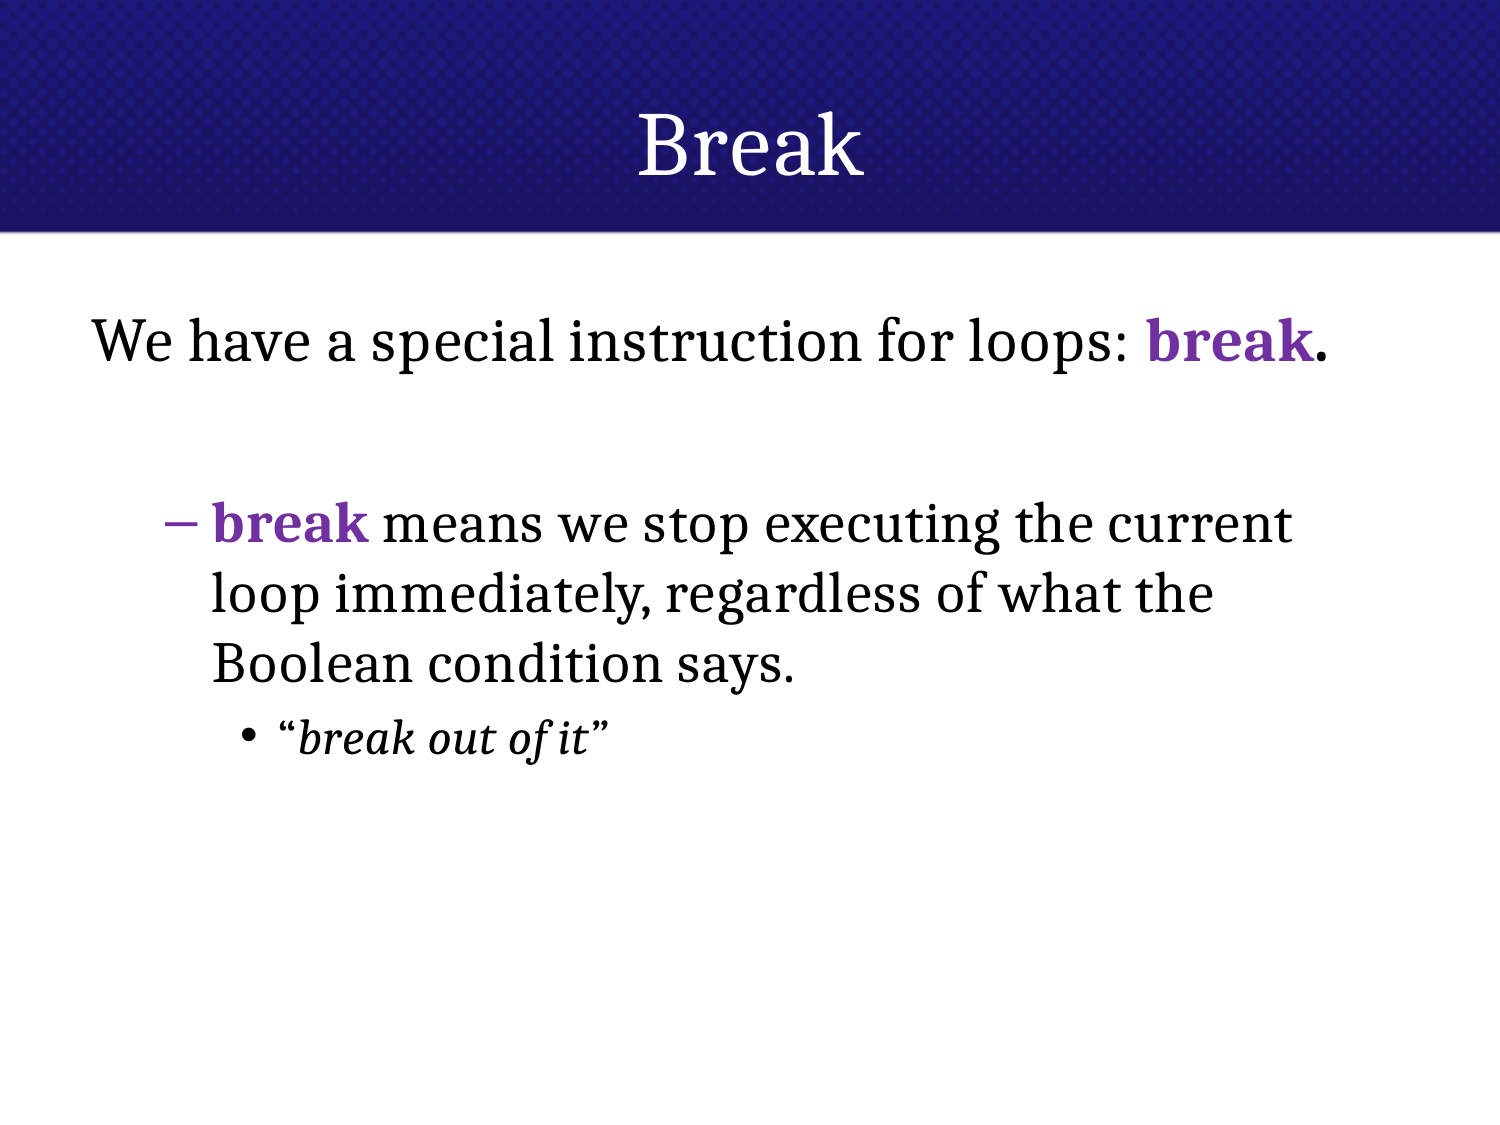

# Break
We have a special instruction for loops: break.

break means we stop executing the current loop immediately, regardless of what the Boolean condition says.
“break out of it”